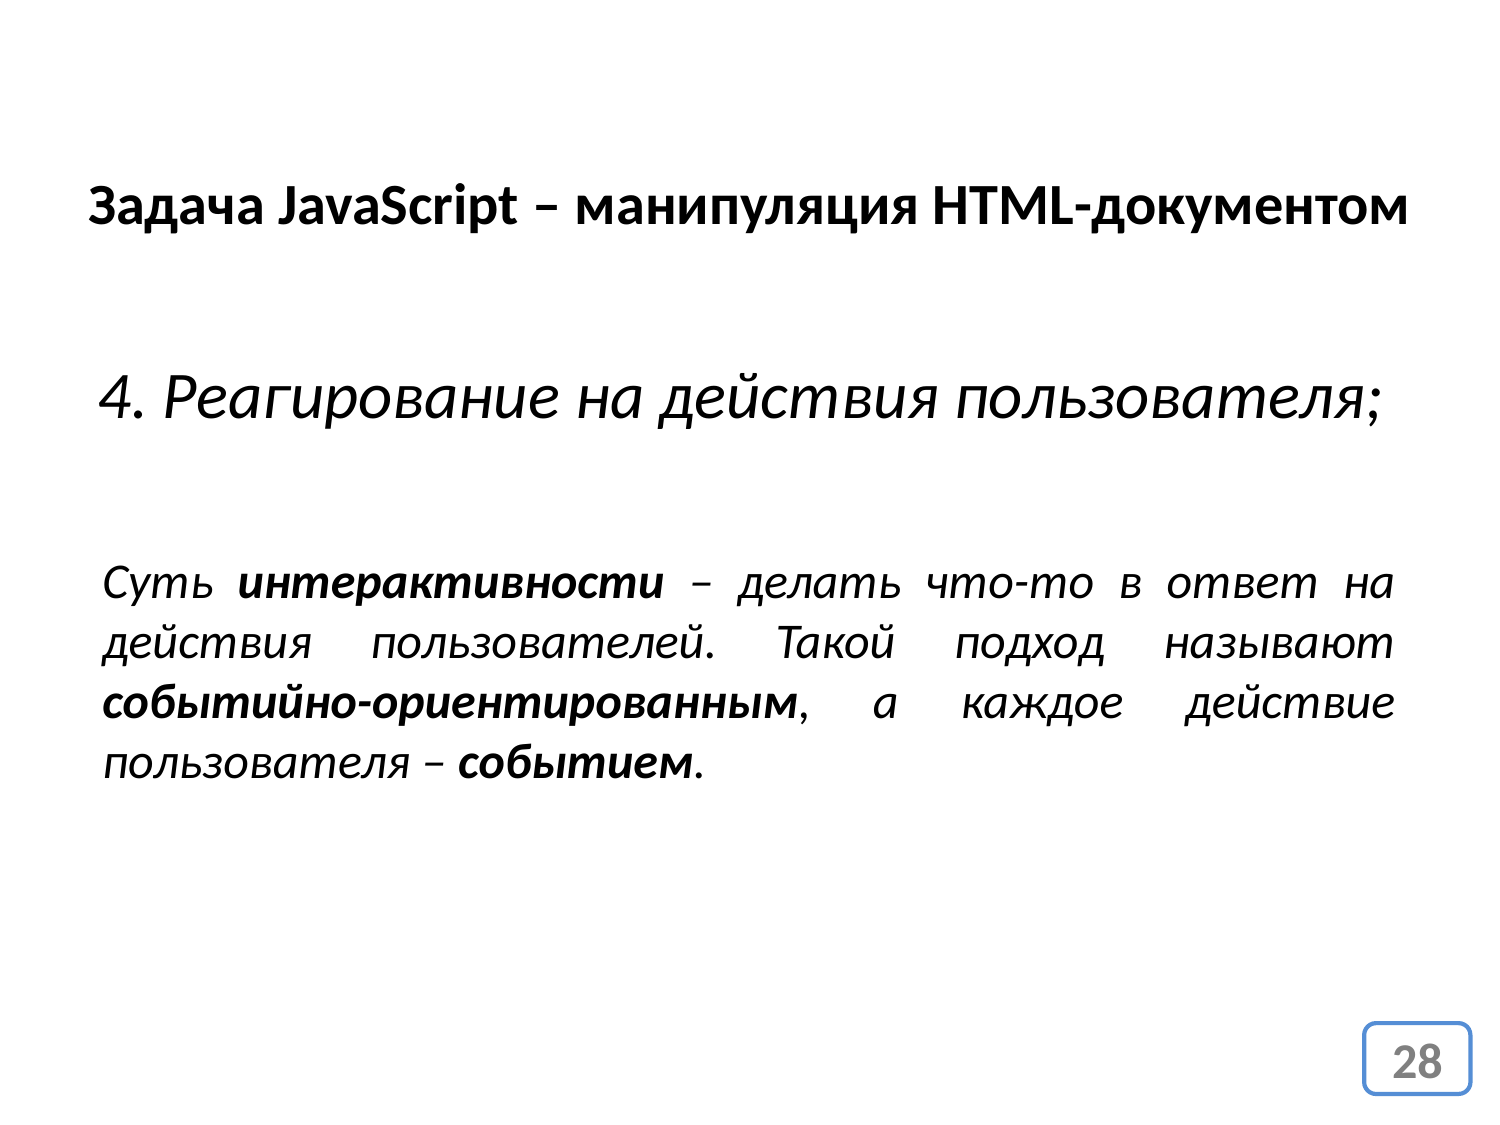

Задача JavaScript – манипуляция HTML-документом
4. Реагирование на действия пользователя;
Суть интерактивности – делать что-то в ответ на действия пользователей. Такой подход называют событийно-ориентированным, а каждое действие пользователя – событием.
28